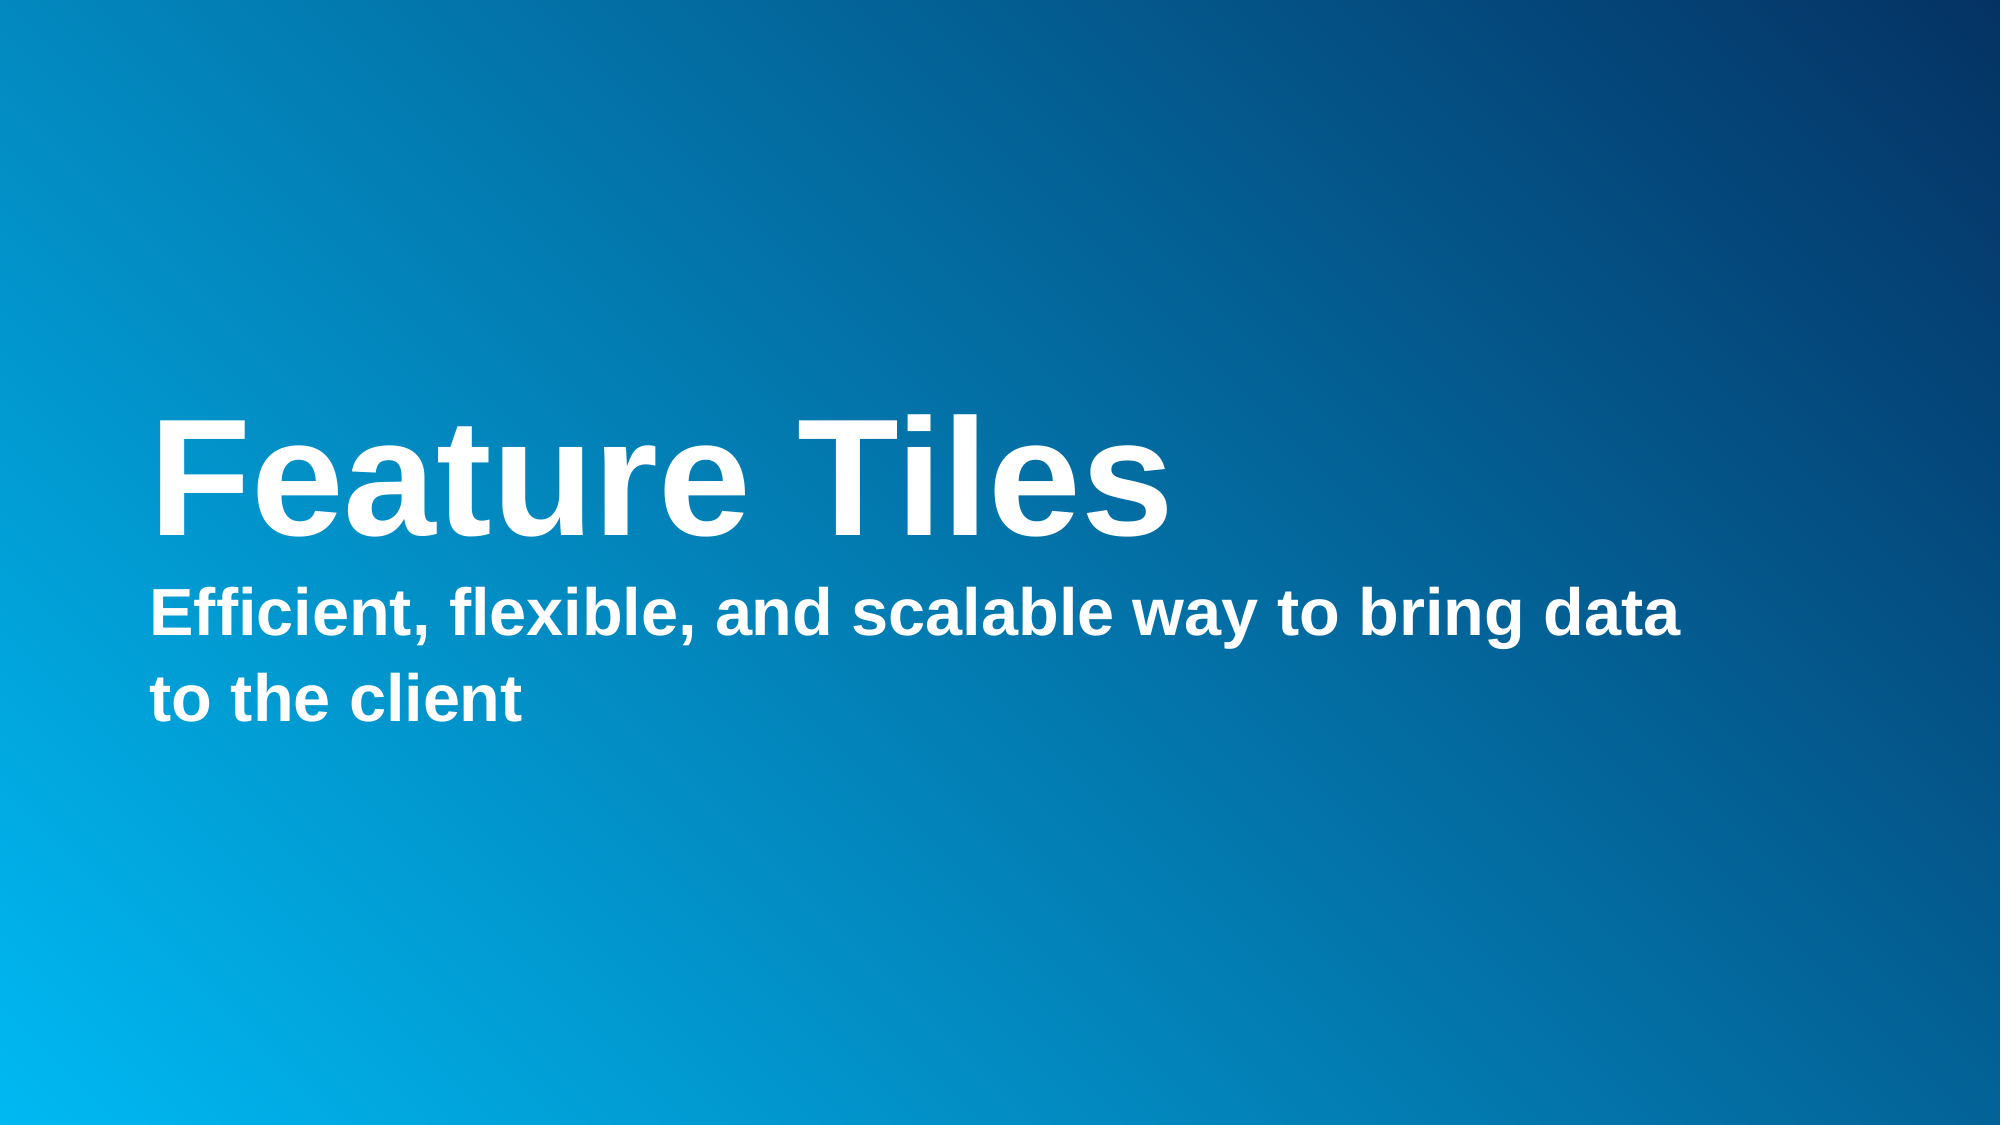

# Feature Tiles
Efficient, flexible, and scalable way to bring data
to the client